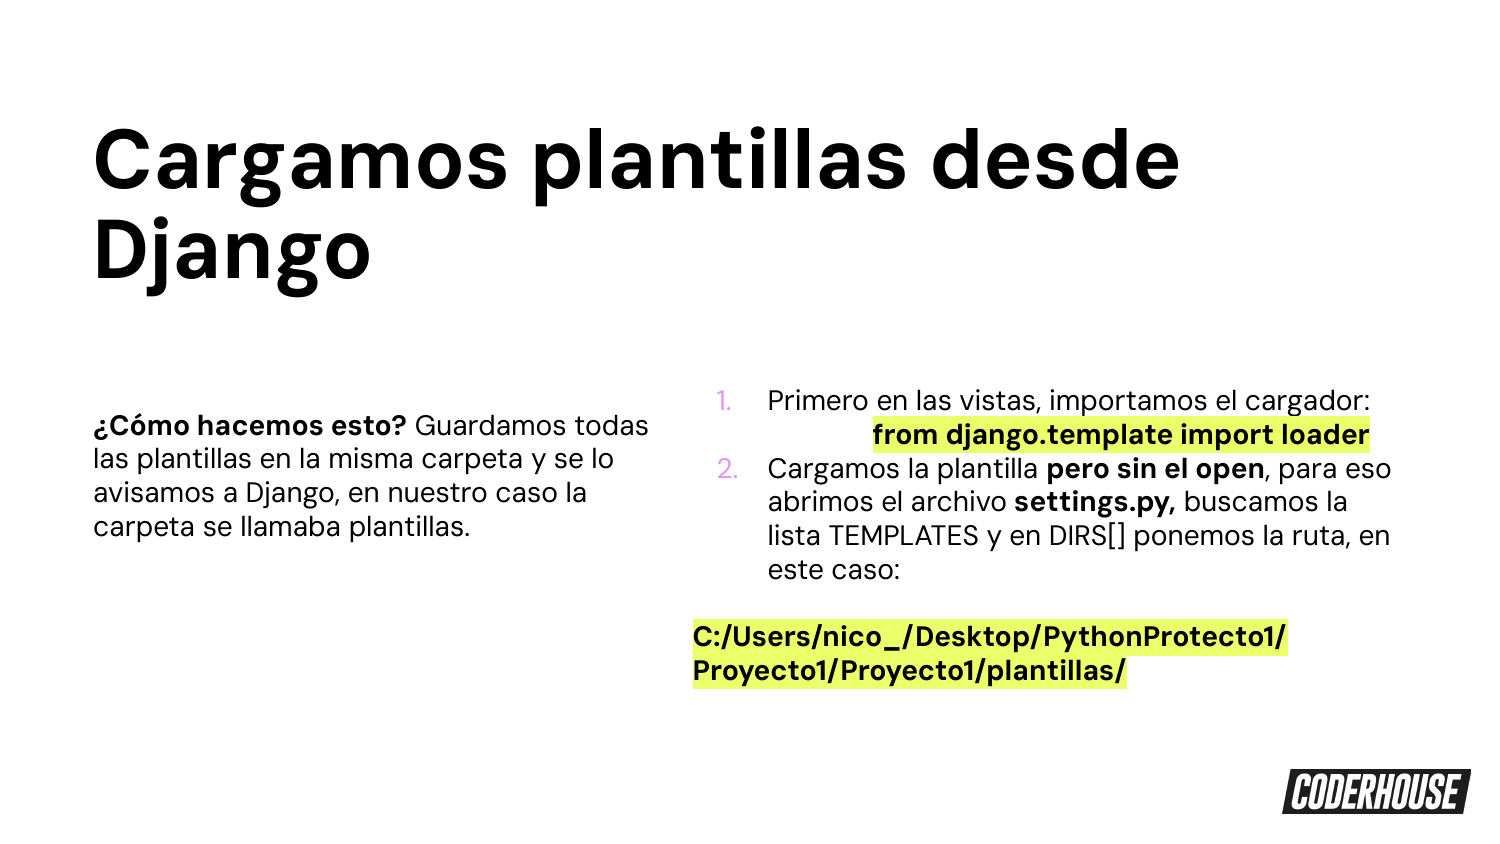

Cargamos plantillas desde Django
Primero en las vistas, importamos el cargador:
                        from django.template import loader
Cargamos la plantilla pero sin el open, para eso abrimos el archivo settings.py, buscamos la lista TEMPLATES y en DIRS[] ponemos la ruta, en este caso:

C:/Users/nico_/Desktop/PythonProtecto1/Proyecto1/Proyecto1/plantillas/

¿Cómo hacemos esto? Guardamos todas las plantillas en la misma carpeta y se lo avisamos a Django, en nuestro caso la carpeta se llamaba plantillas.